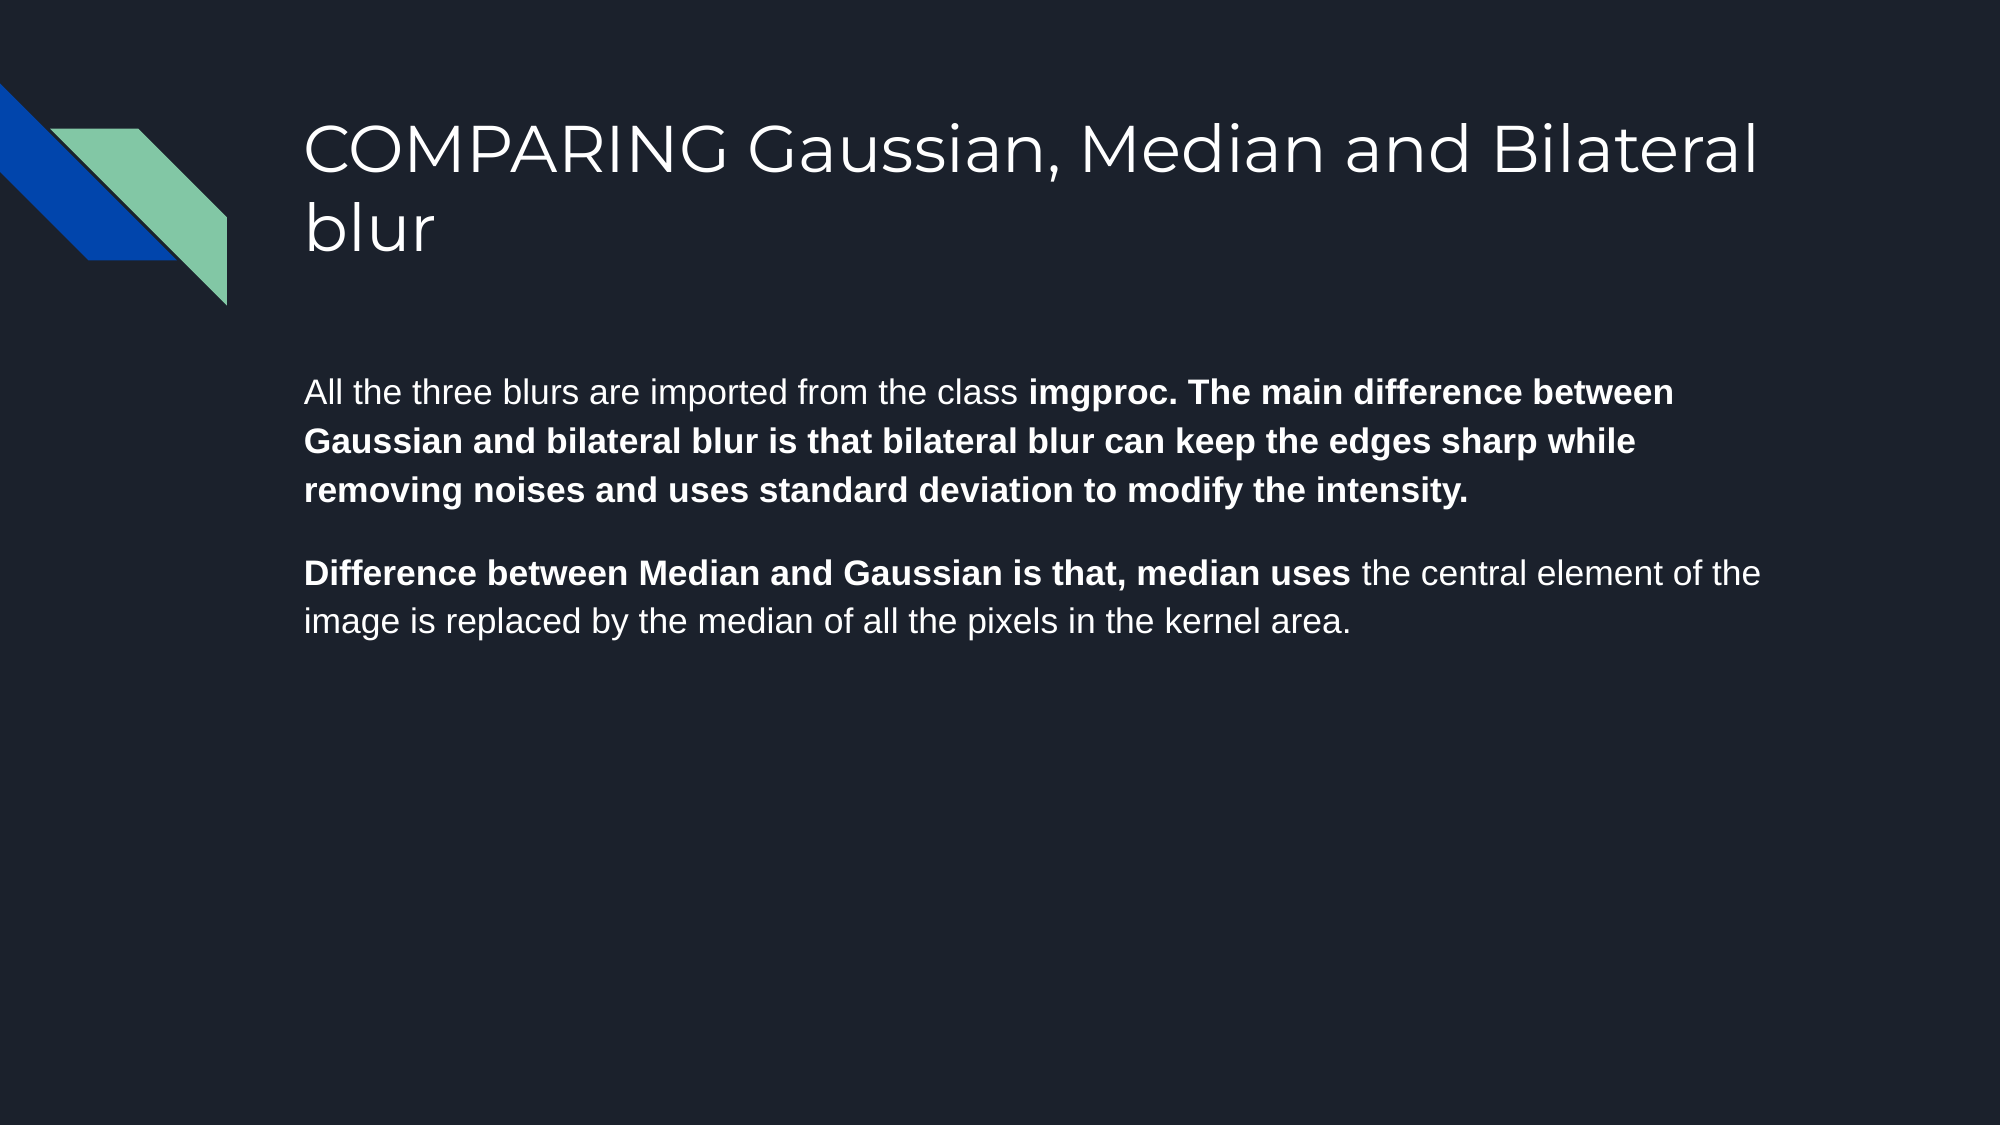

# COMPARING Gaussian, Median and Bilateral blur
All the three blurs are imported from the class imgproc. The main difference between Gaussian and bilateral blur is that bilateral blur can keep the edges sharp while removing noises and uses standard deviation to modify the intensity.
Difference between Median and Gaussian is that, median uses the central element of the image is replaced by the median of all the pixels in the kernel area.